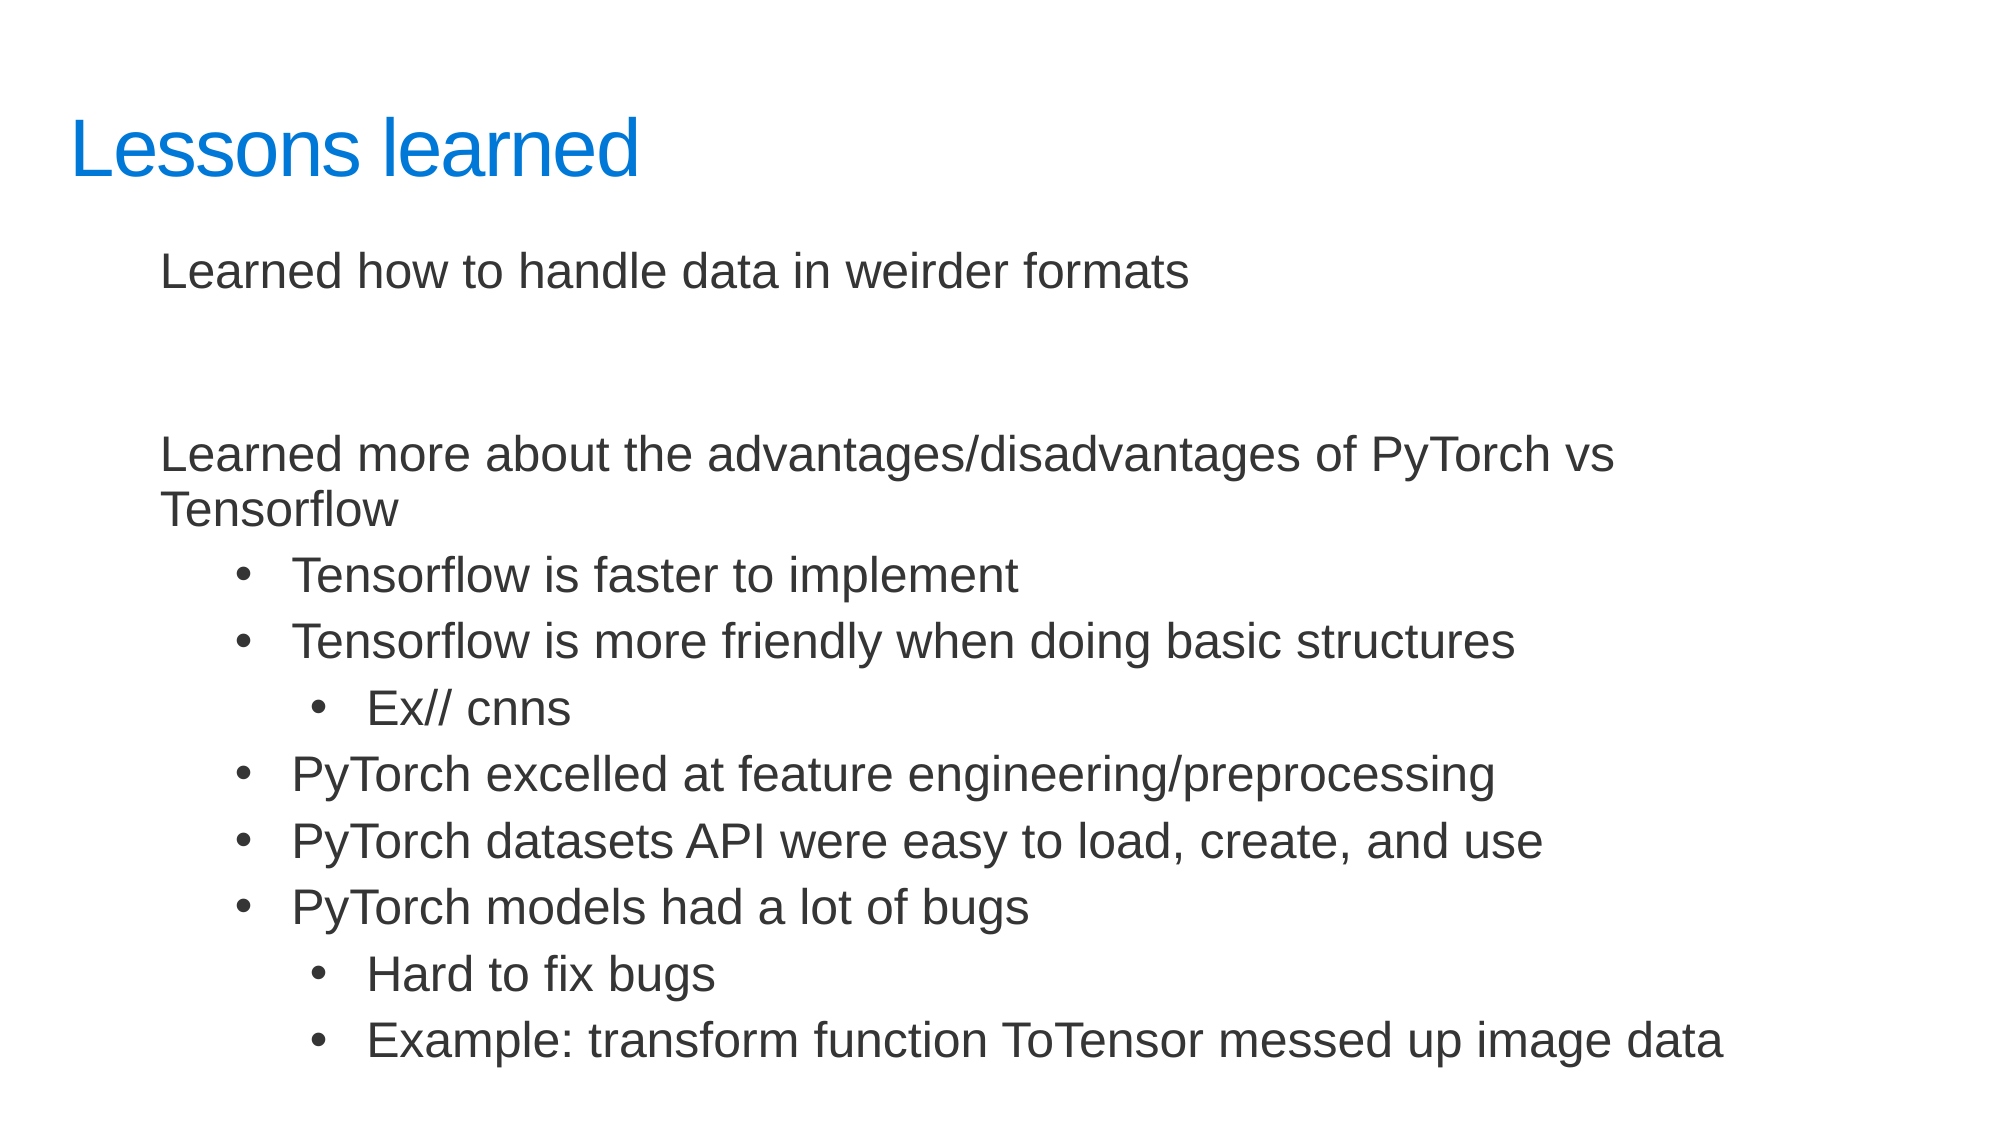

# Lessons learned
Learned how to handle data in weirder formats

Learned more about the advantages/disadvantages of PyTorch vs Tensorflow
Tensorflow is faster to implement
Tensorflow is more friendly when doing basic structures
Ex// cnns
PyTorch excelled at feature engineering/preprocessing
PyTorch datasets API were easy to load, create, and use
PyTorch models had a lot of bugs
Hard to fix bugs
Example: transform function ToTensor messed up image data